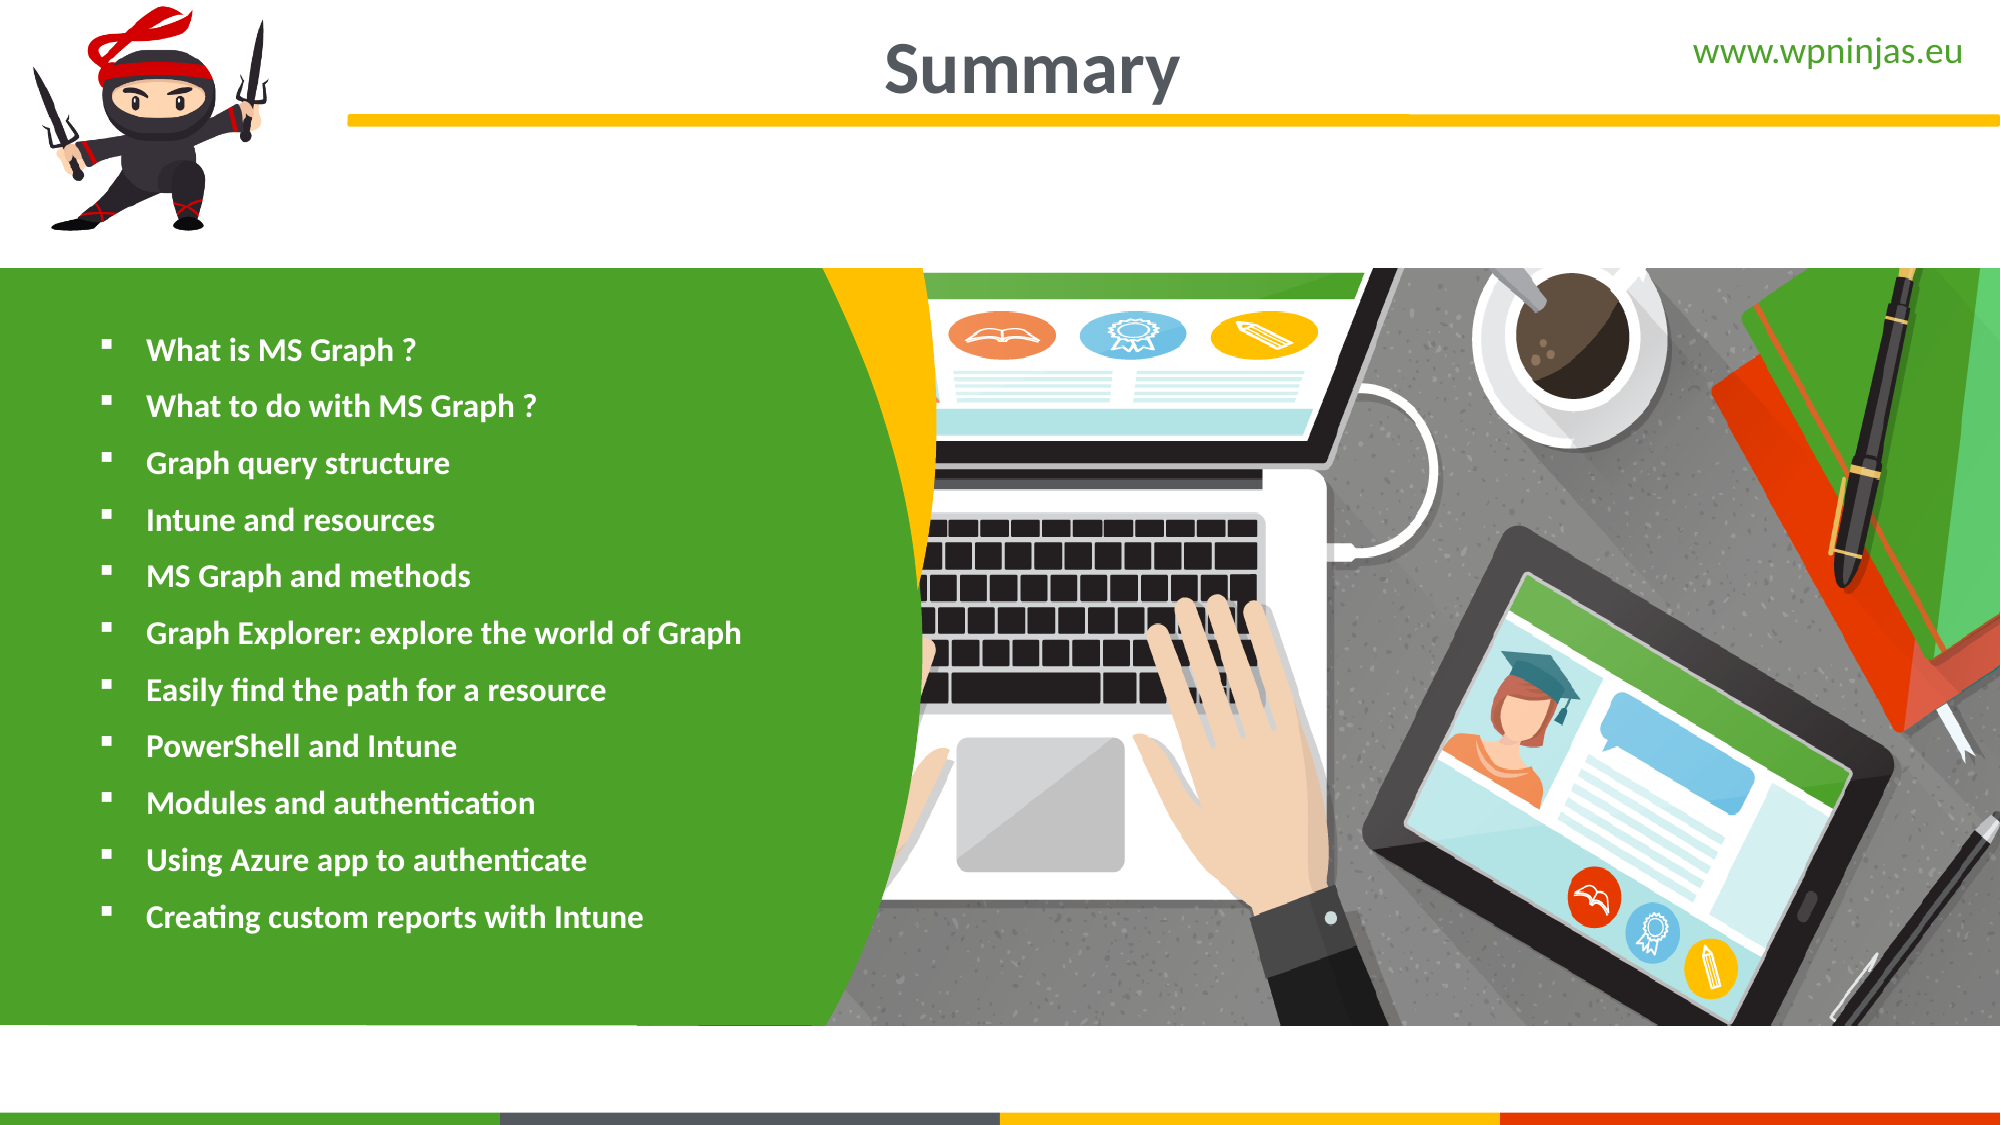

Summary
What is MS Graph ?
What to do with MS Graph ?
Graph query structure
Intune and resources
MS Graph and methods
Graph Explorer: explore the world of Graph
Easily find the path for a resource
PowerShell and Intune
Modules and authentication
Using Azure app to authenticate
Creating custom reports with Intune